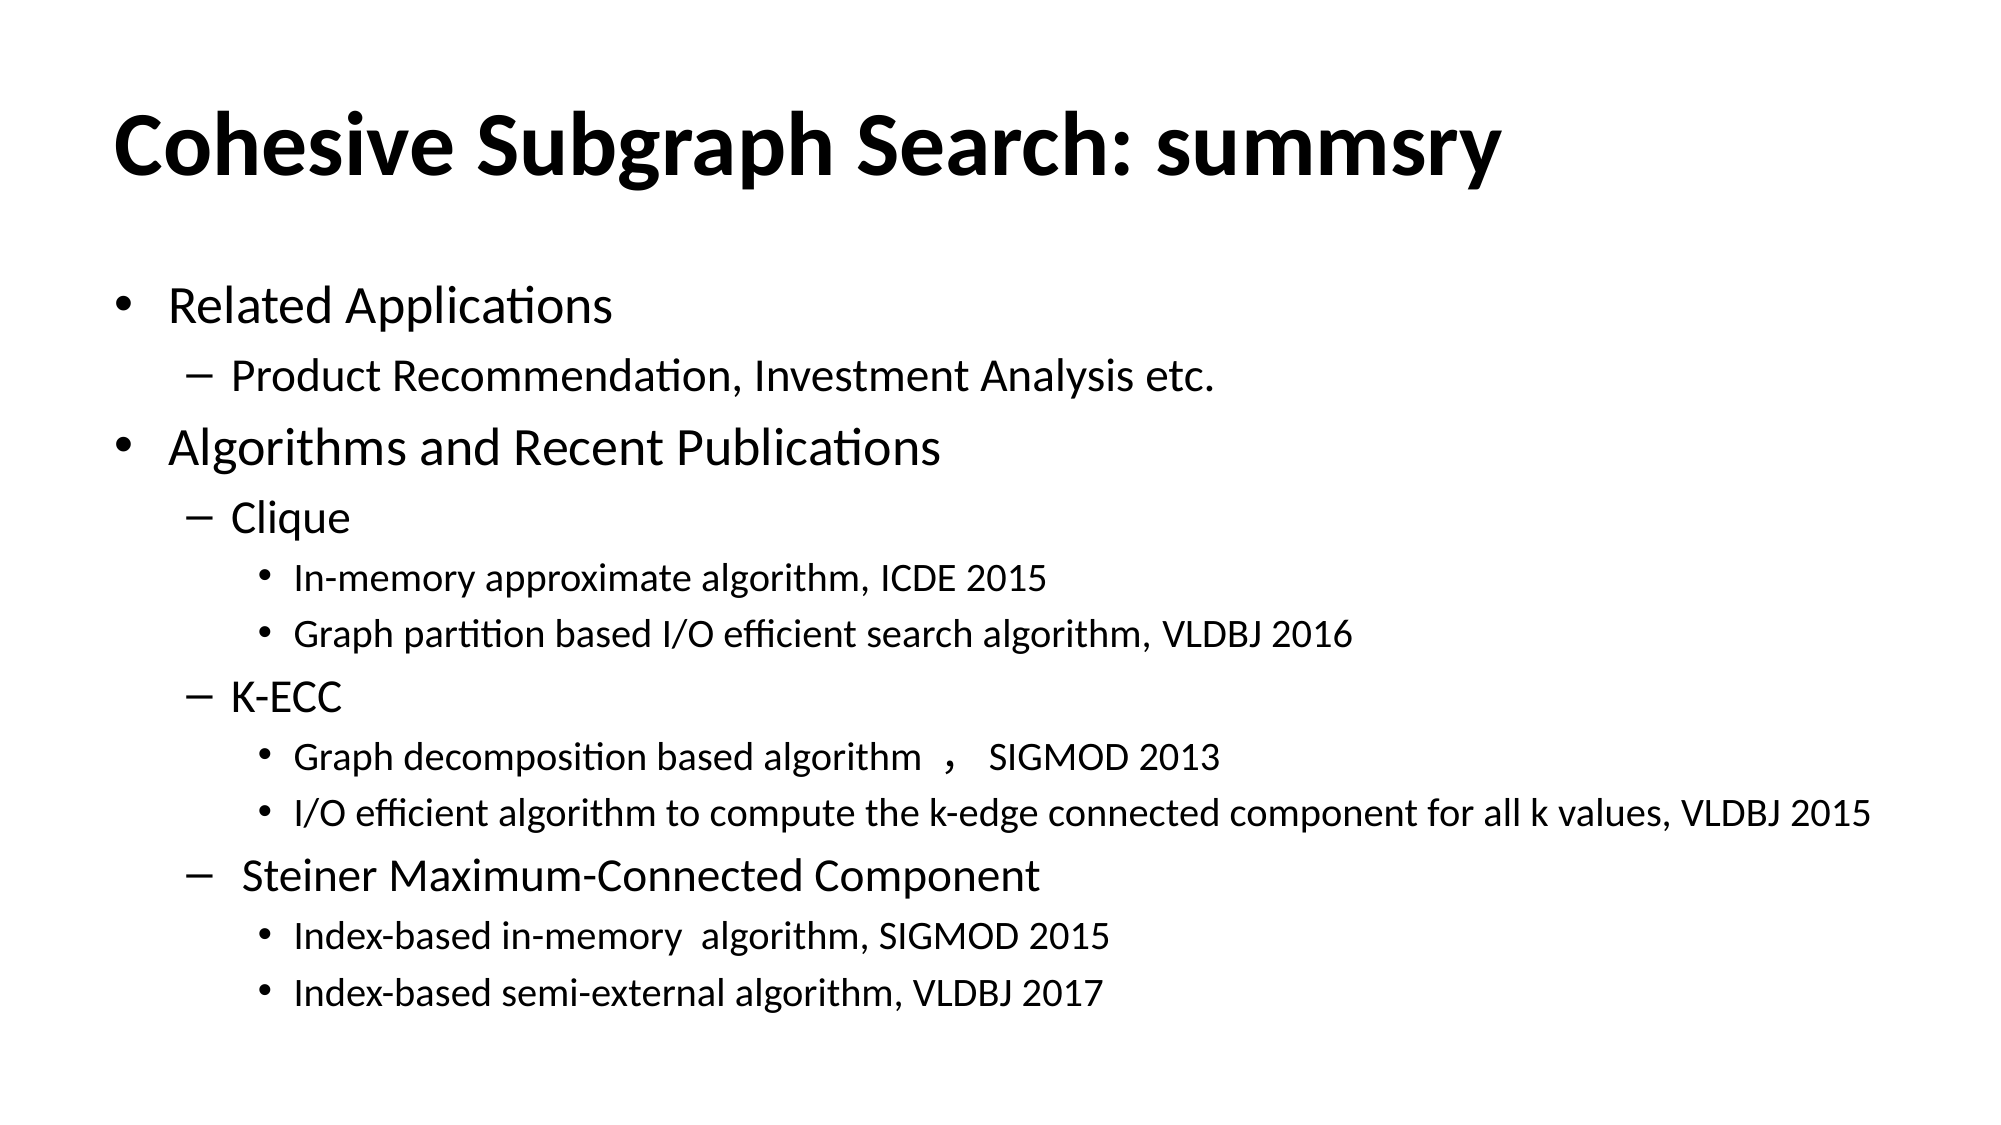

# Cohesive Subgraph Search: summsry
Related Applications
Product Recommendation, Investment Analysis etc.
Algorithms and Recent Publications
Clique
In-memory approximate algorithm, ICDE 2015
Graph partition based I/O efficient search algorithm, VLDBJ 2016
K-ECC
Graph decomposition based algorithm ，SIGMOD 2013
I/O efficient algorithm to compute the k-edge connected component for all k values, VLDBJ 2015
 Steiner Maximum-Connected Component
Index-based in-memory  algorithm, SIGMOD 2015
Index-based semi-external algorithm, VLDBJ 2017